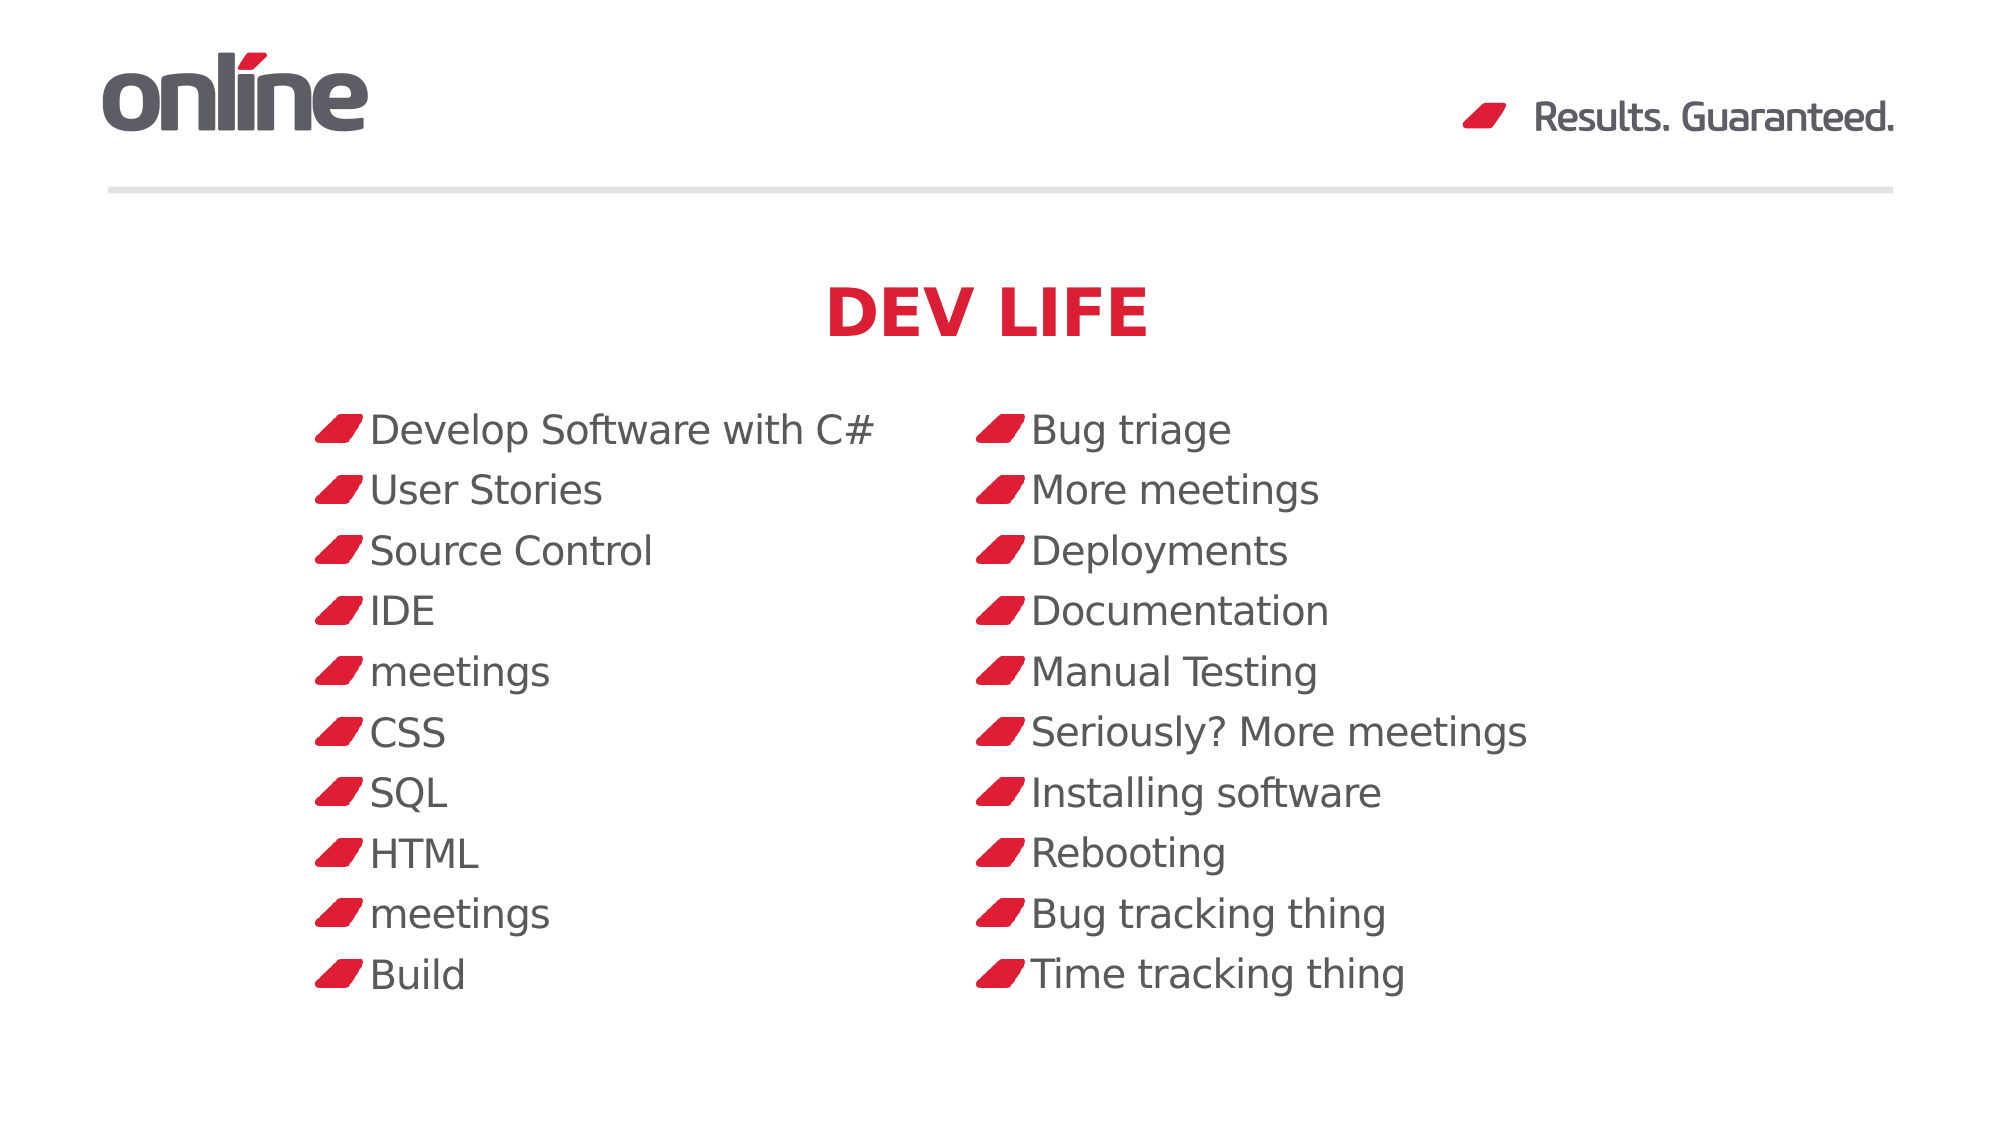

# DEV LIFE
Develop Software with C#
User Stories
Source Control
IDE
meetings
CSS
SQL
HTML
meetings
Build

Bug triage
More meetings
Deployments
Documentation
Manual Testing
Seriously? More meetings
Installing software
Rebooting
Bug tracking thing
Time tracking thing